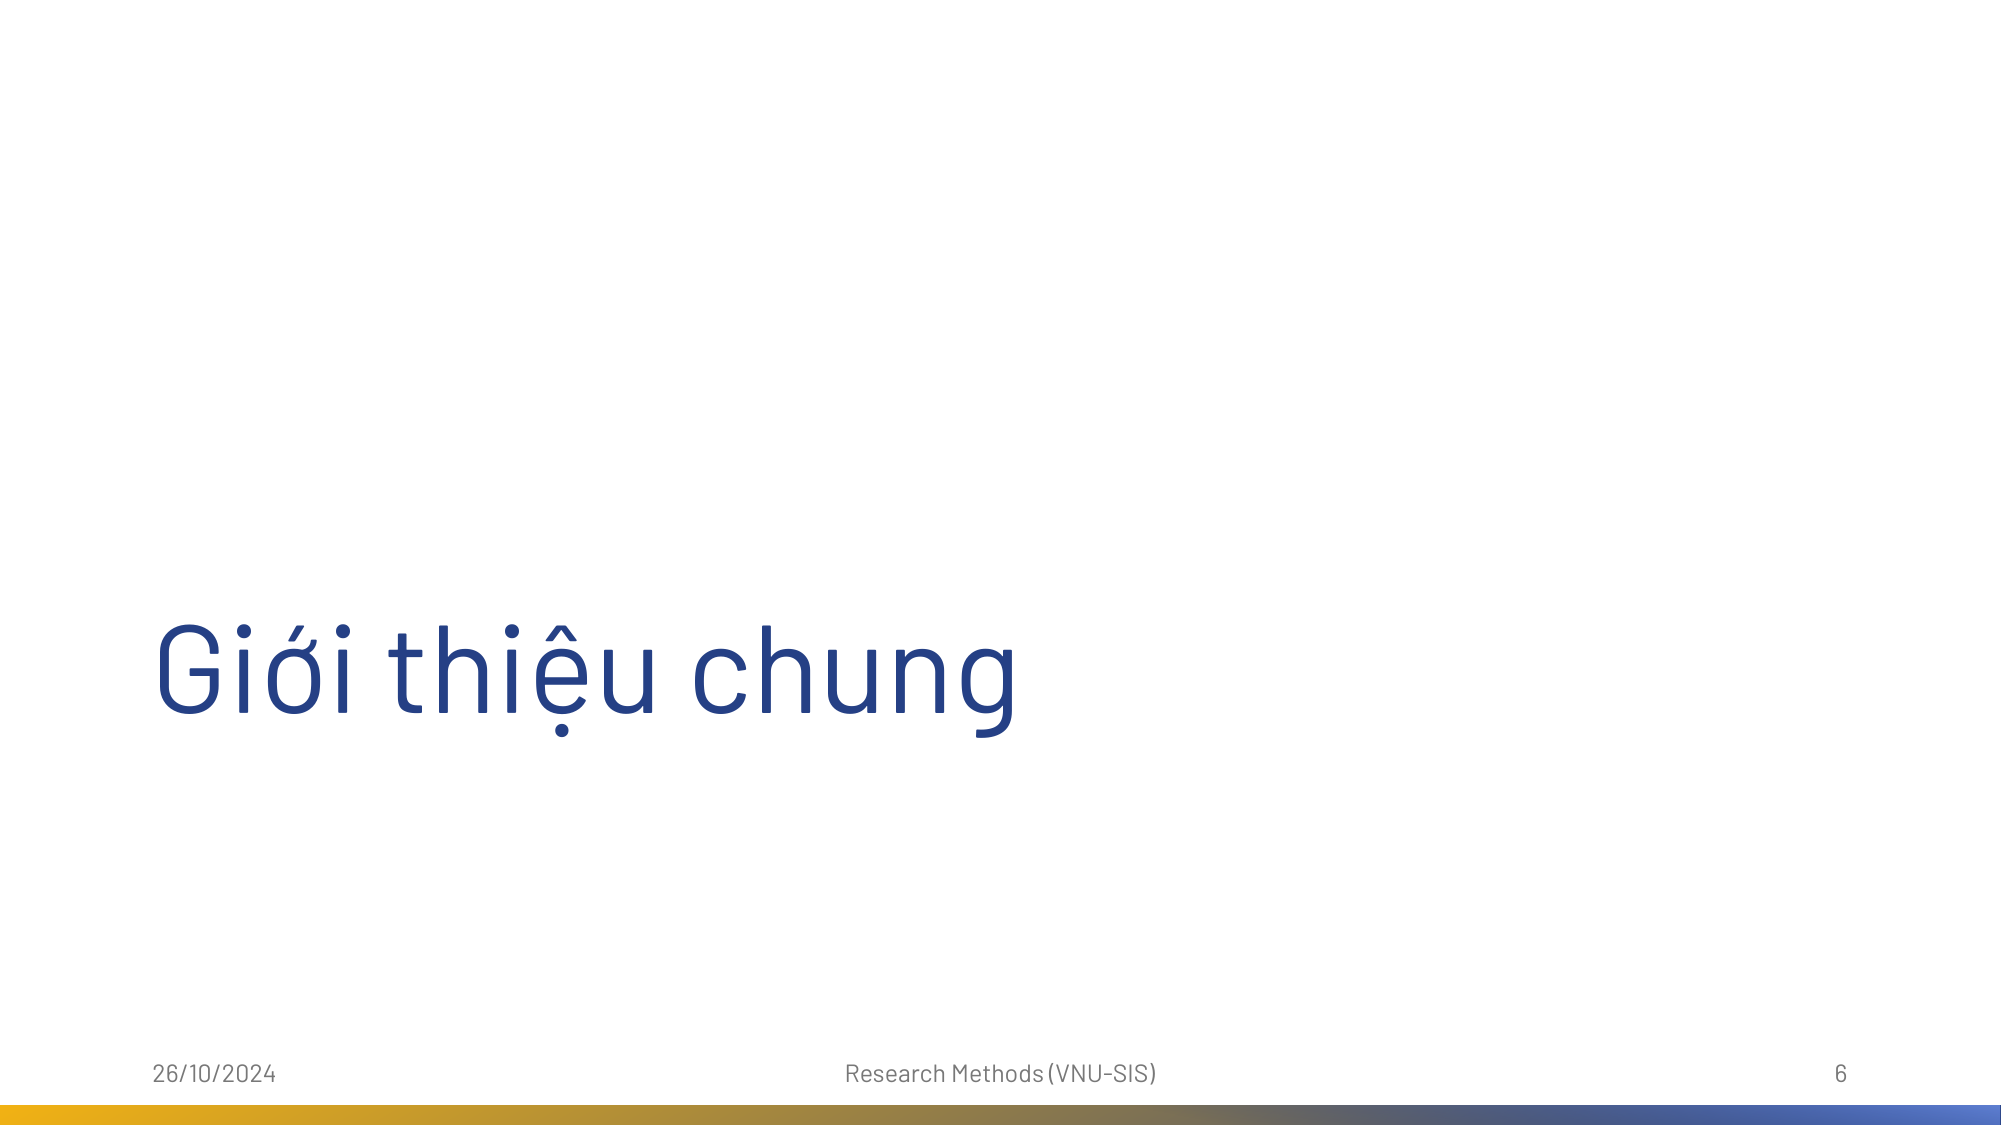

# Giới thiệu chung

26/10/2024
Research Methods (VNU-SIS)
6